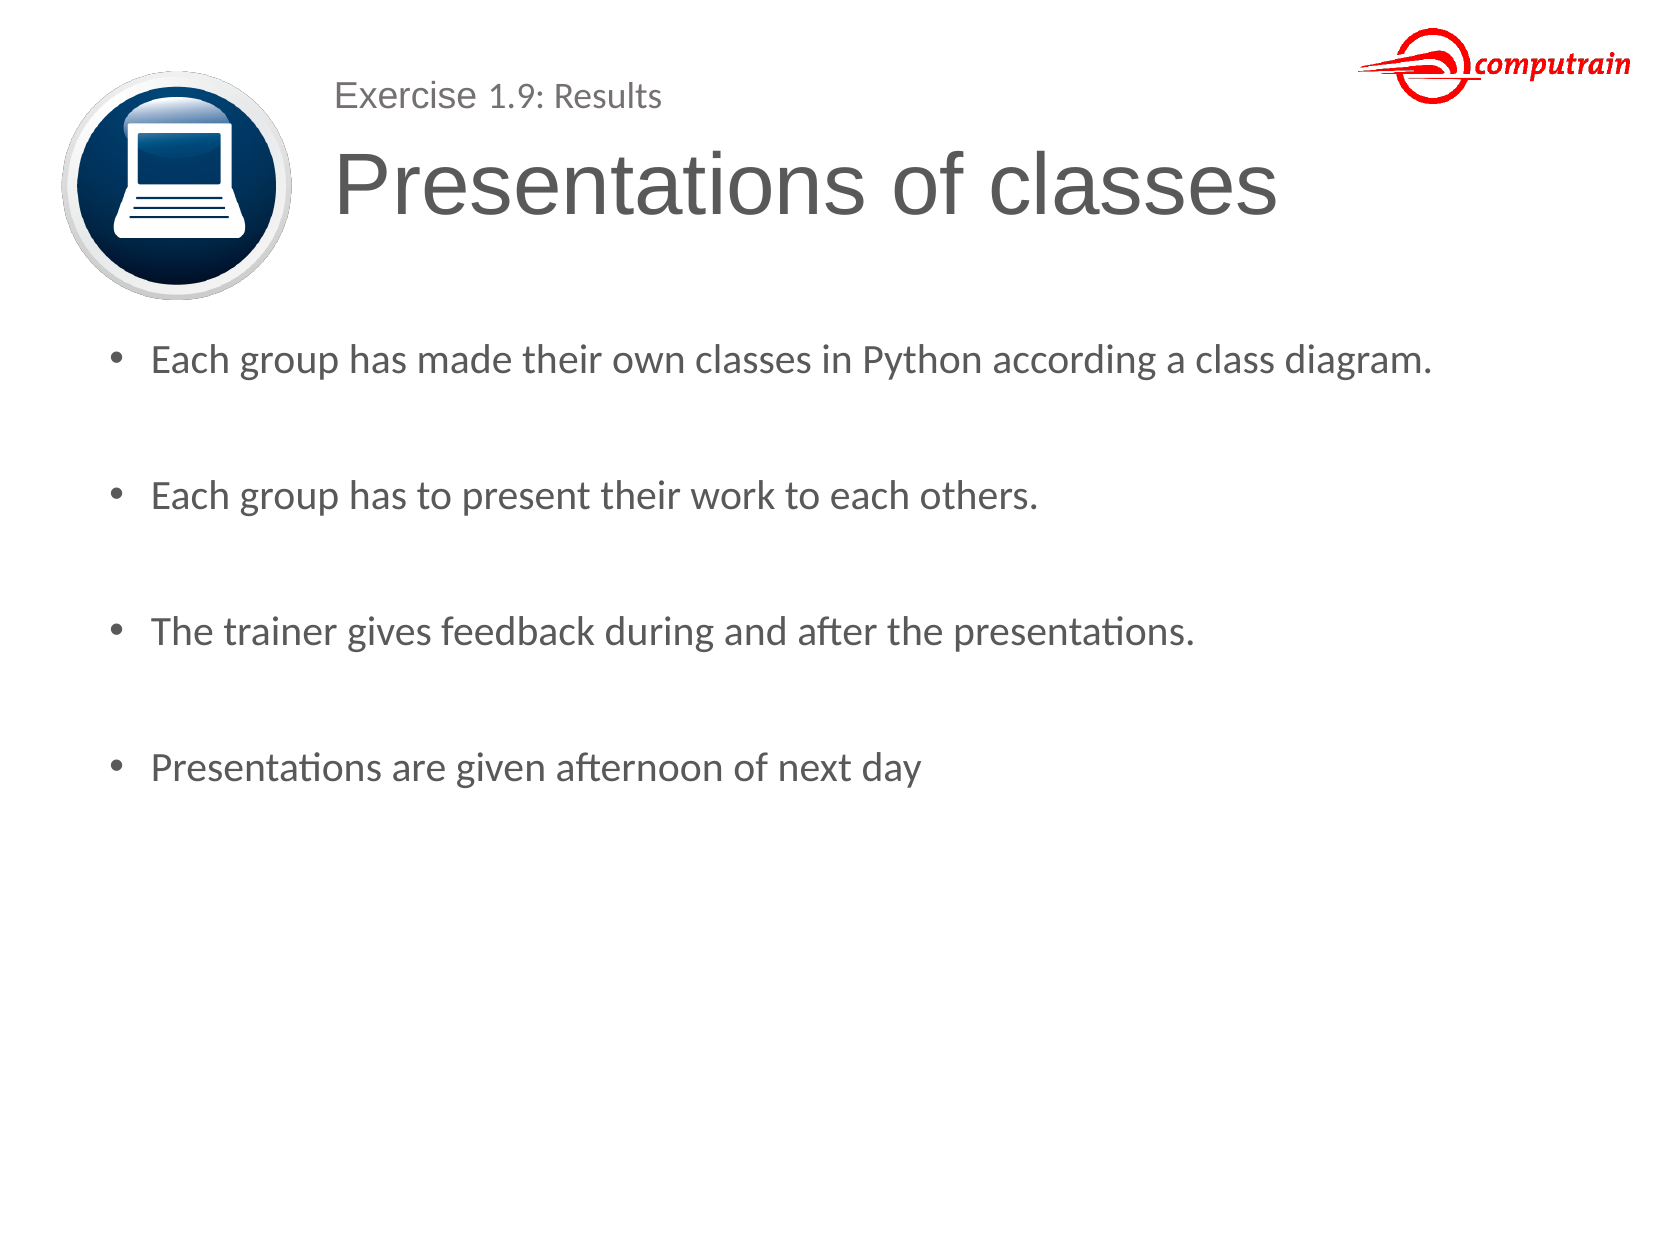

Exercise 1.9: Results
# Presentations of classes
Each group has made their own classes in Python according a class diagram.

Each group has to present their work to each others.

The trainer gives feedback during and after the presentations.

Presentations are given afternoon of next day